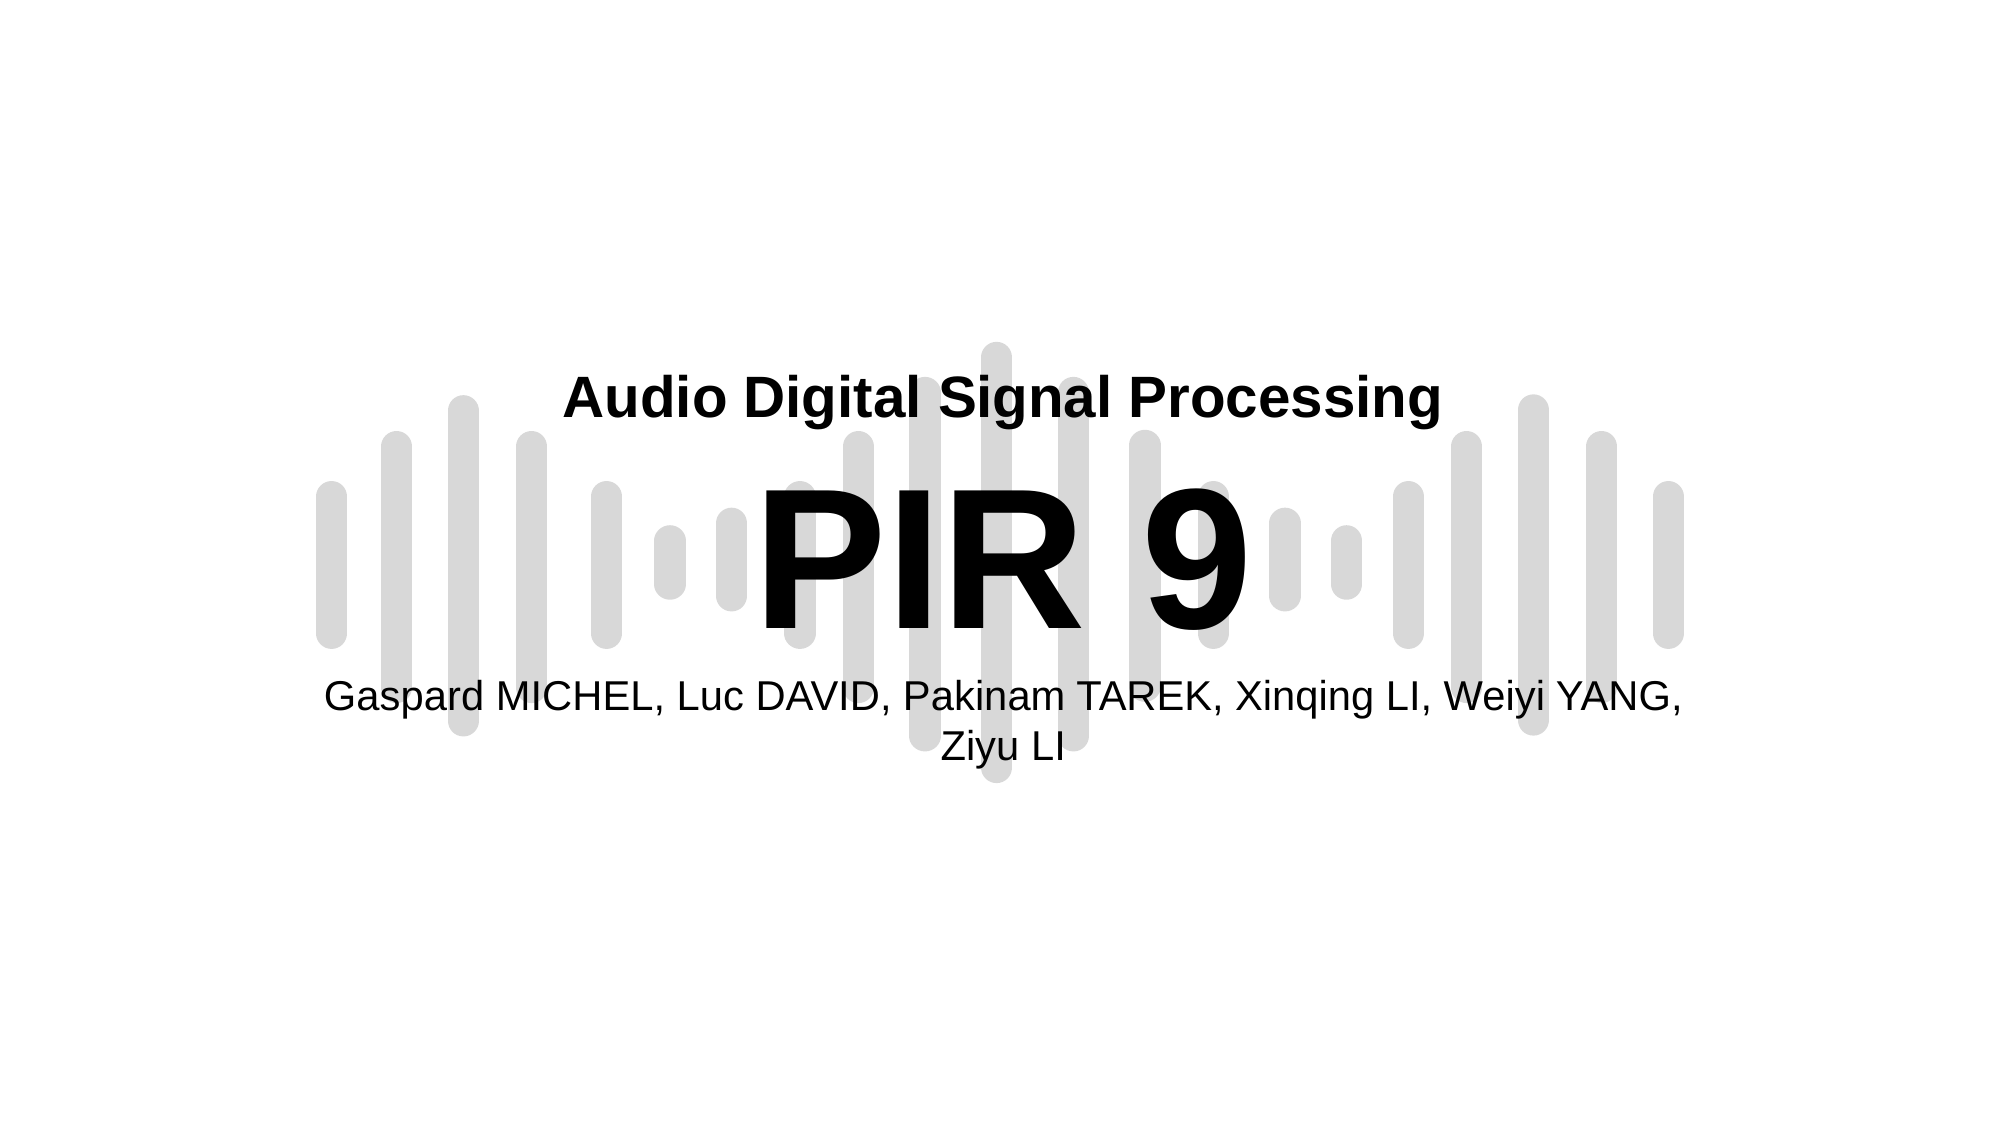

Audio Digital Signal Processing
PIR 9
Gaspard MICHEL, Luc DAVID, Pakinam TAREK, Xinqing LI, Weiyi YANG, Ziyu LI